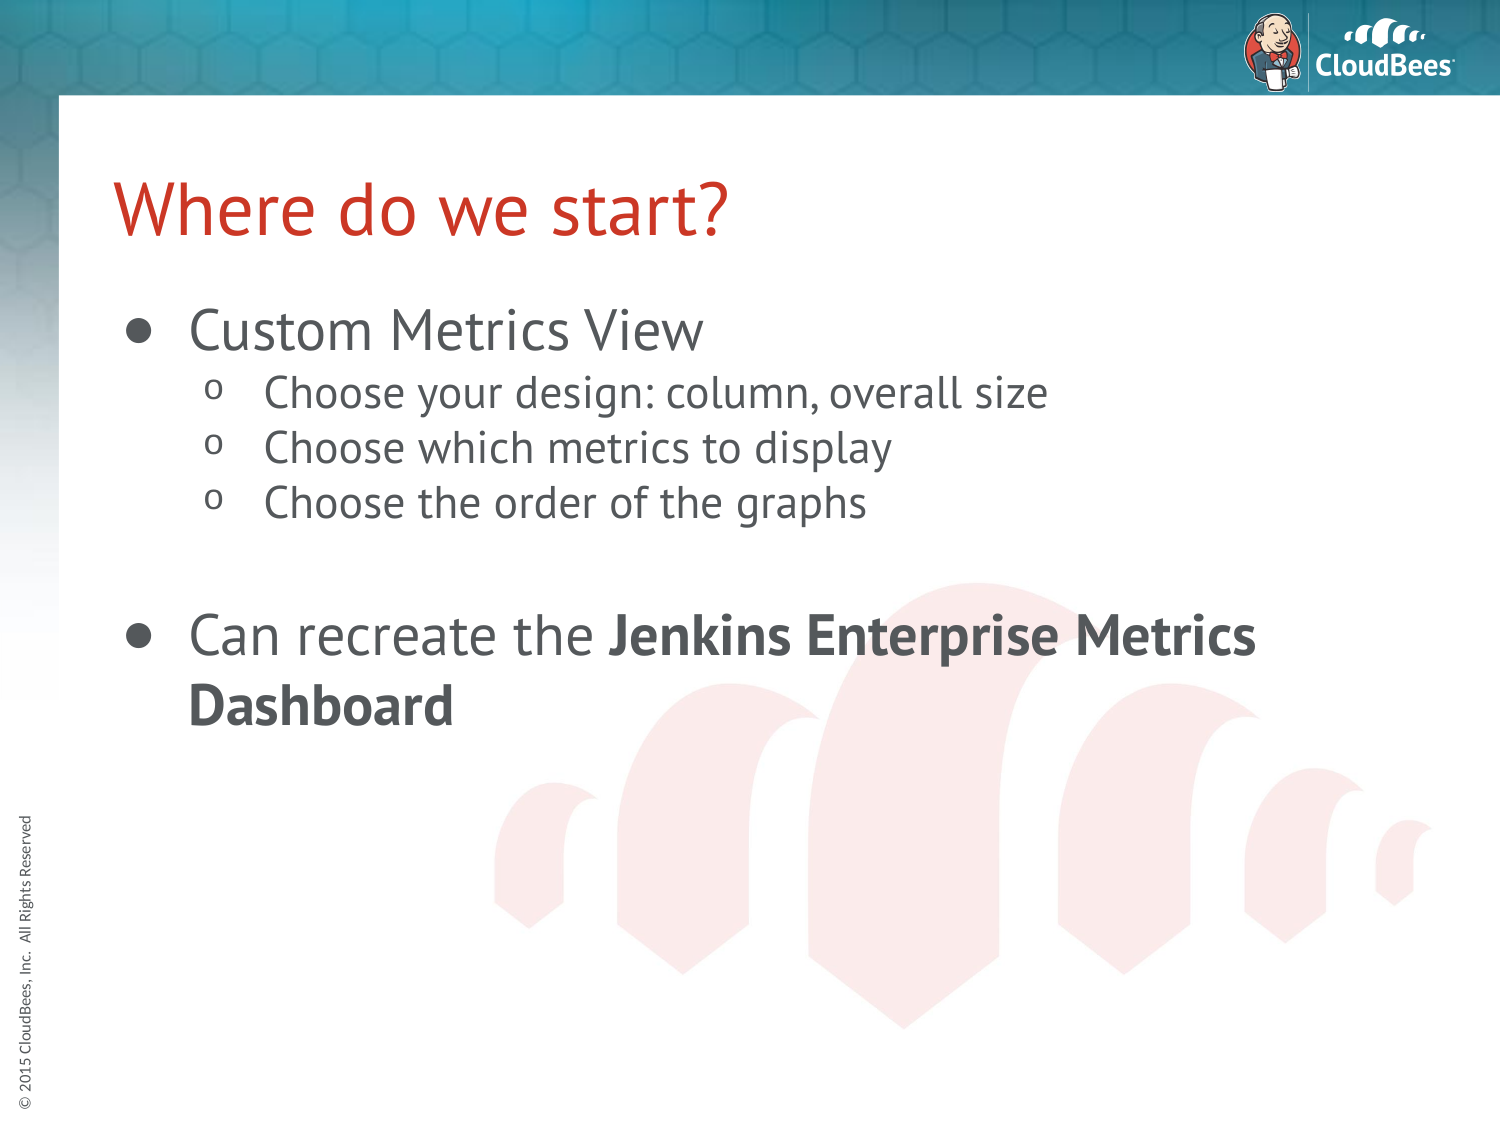

# Where do we start?
Custom Metrics View
Choose your design: column, overall size
Choose which metrics to display
Choose the order of the graphs

Can recreate the Jenkins Enterprise Metrics Dashboard